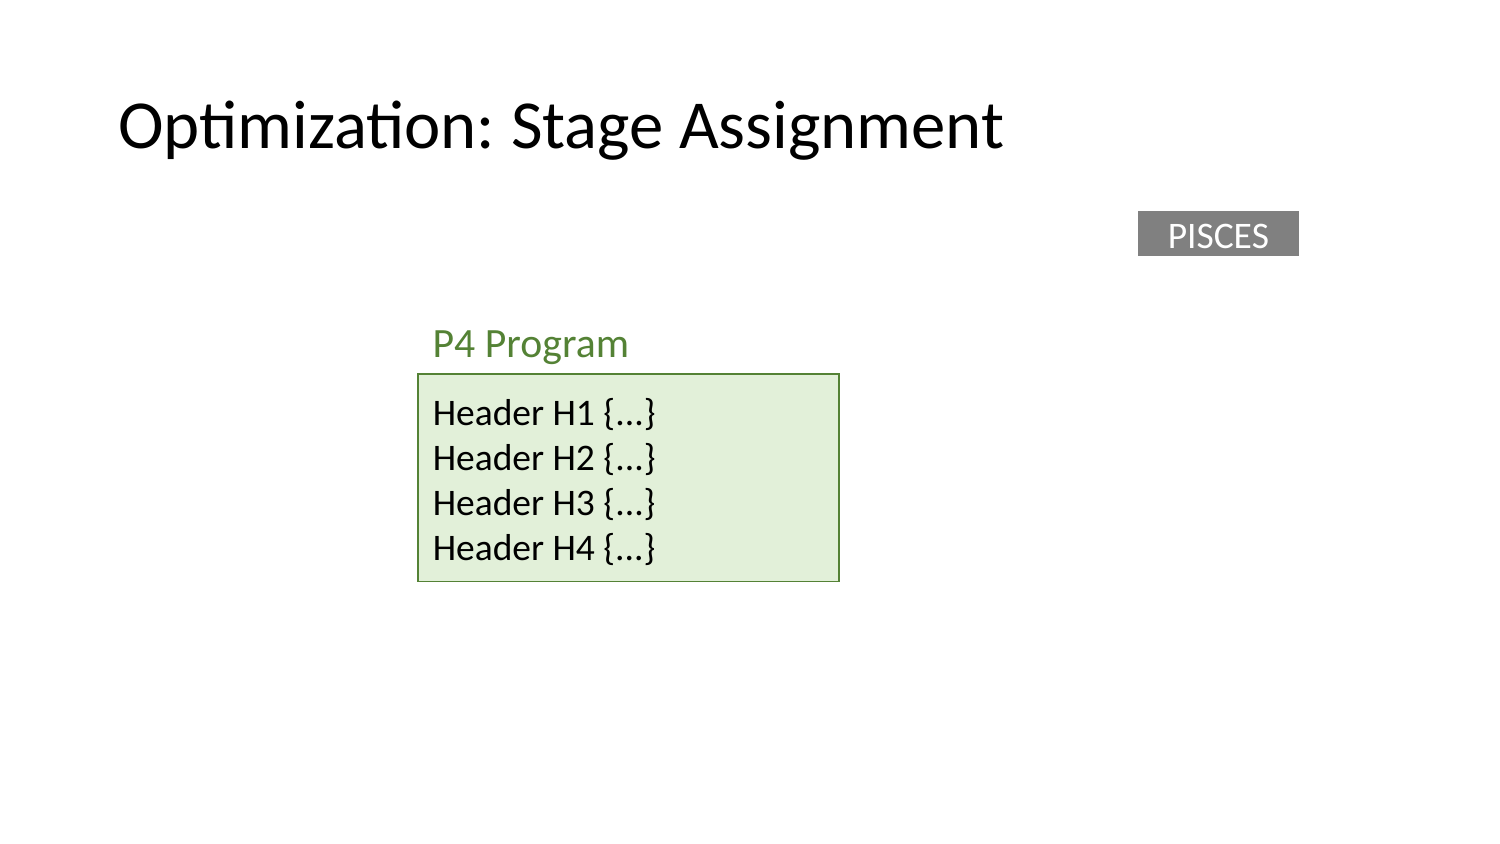

# Optimization: Stage Assignment
PISCES
P4 Program
Header H1 {...}
Header H2 {...}
Header H3 {...}
Header H4 {...}